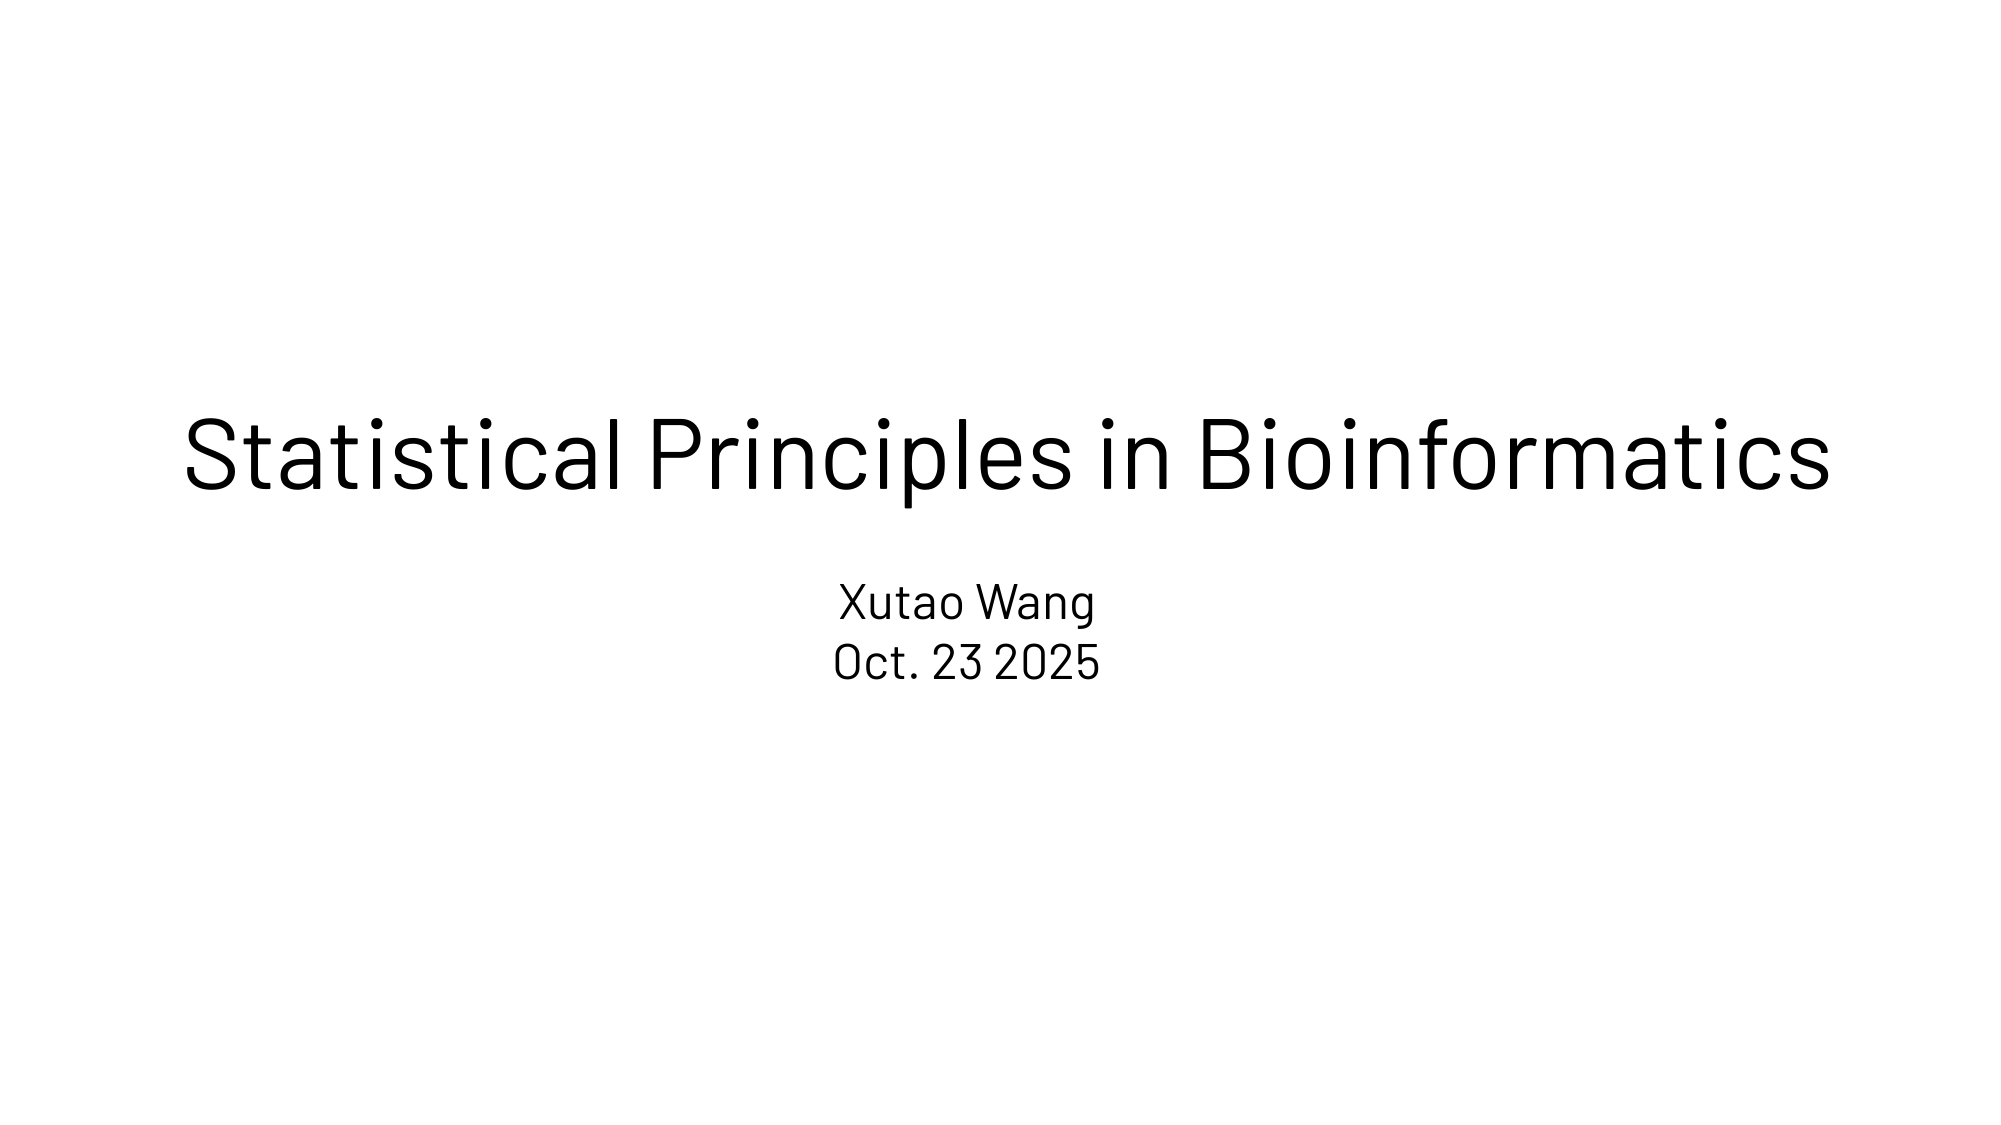

Statistical Principles in Bioinformatics
Xutao Wang
Oct. 23 2025